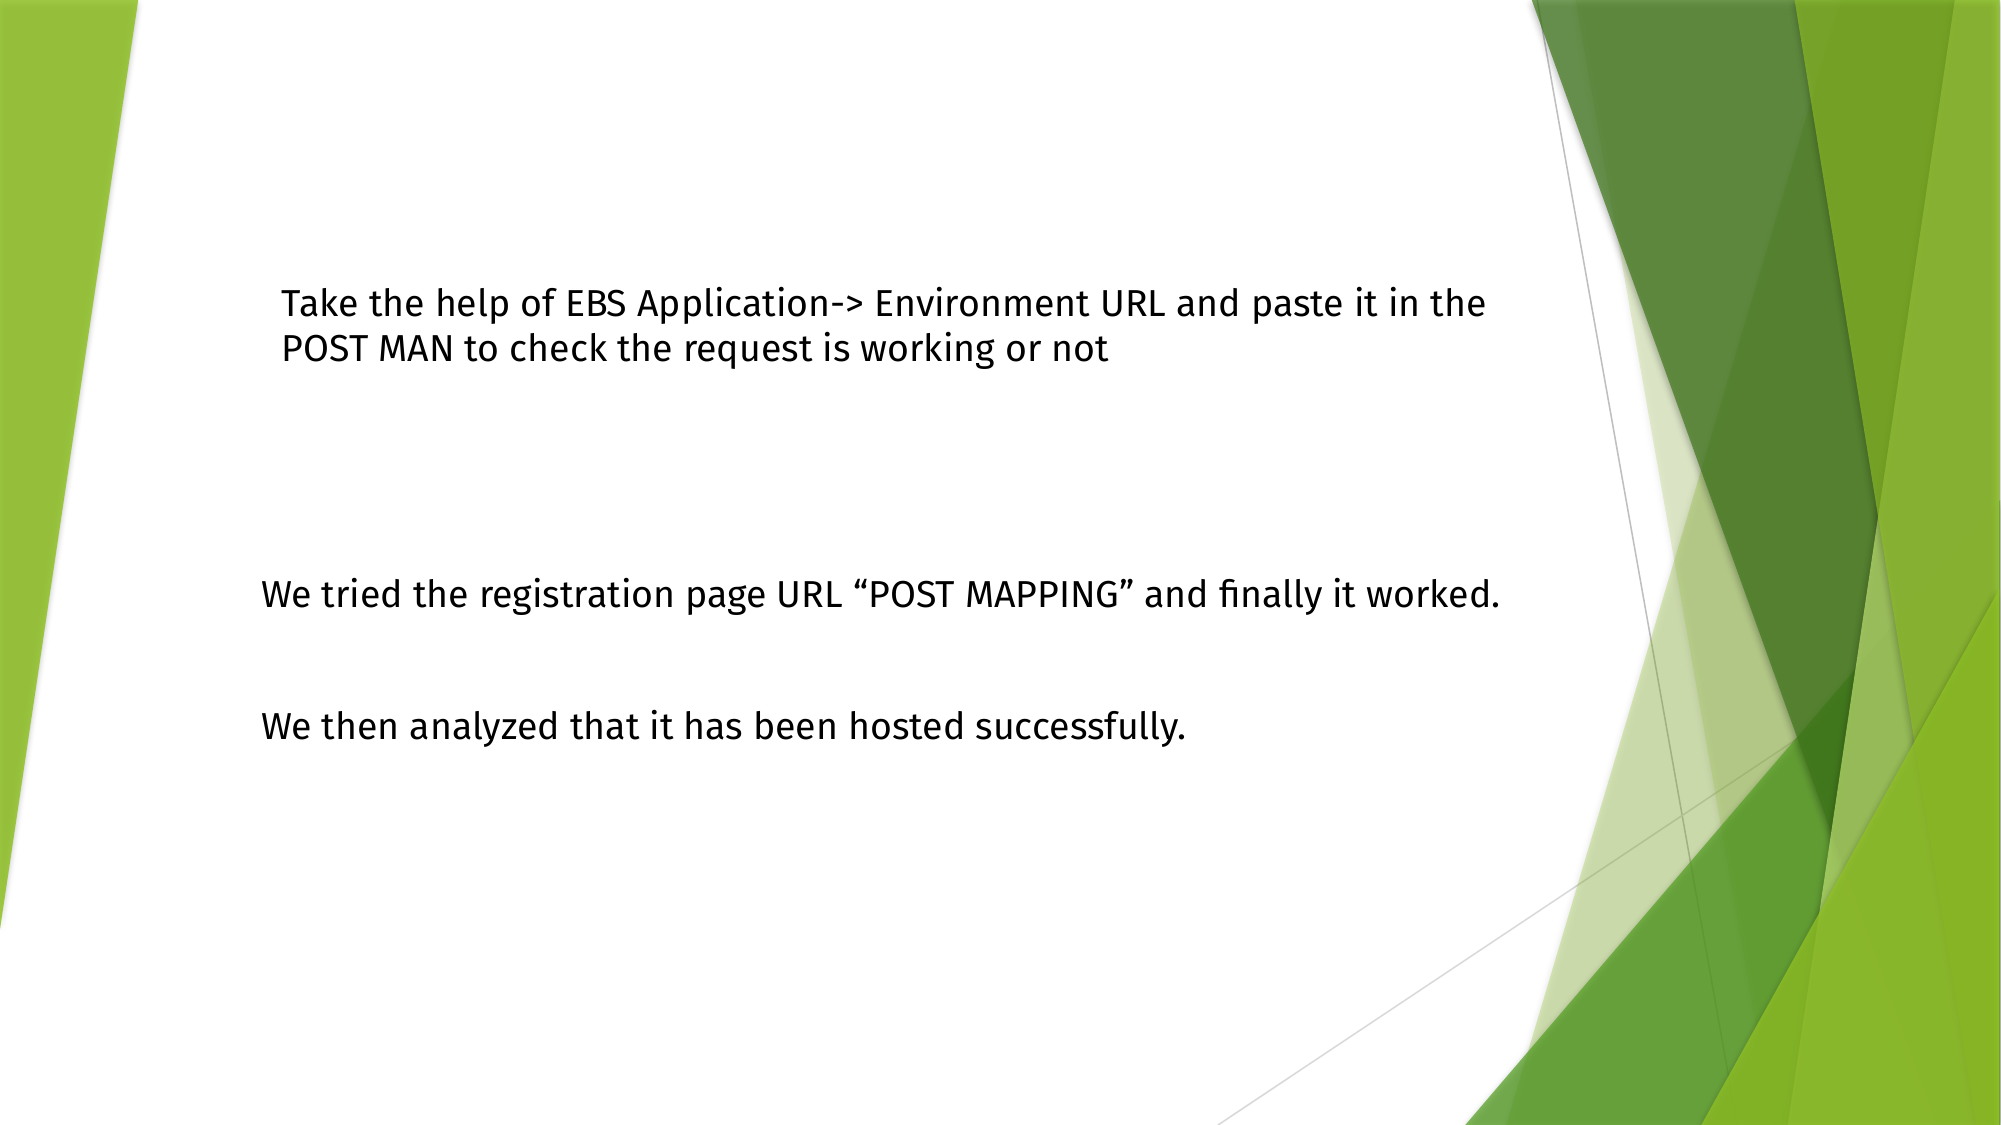

Take the help of EBS Application-> Environment URL and paste it in the POST MAN to check the request is working or not
We tried the registration page URL “POST MAPPING” and finally it worked.

We then analyzed that it has been hosted successfully.